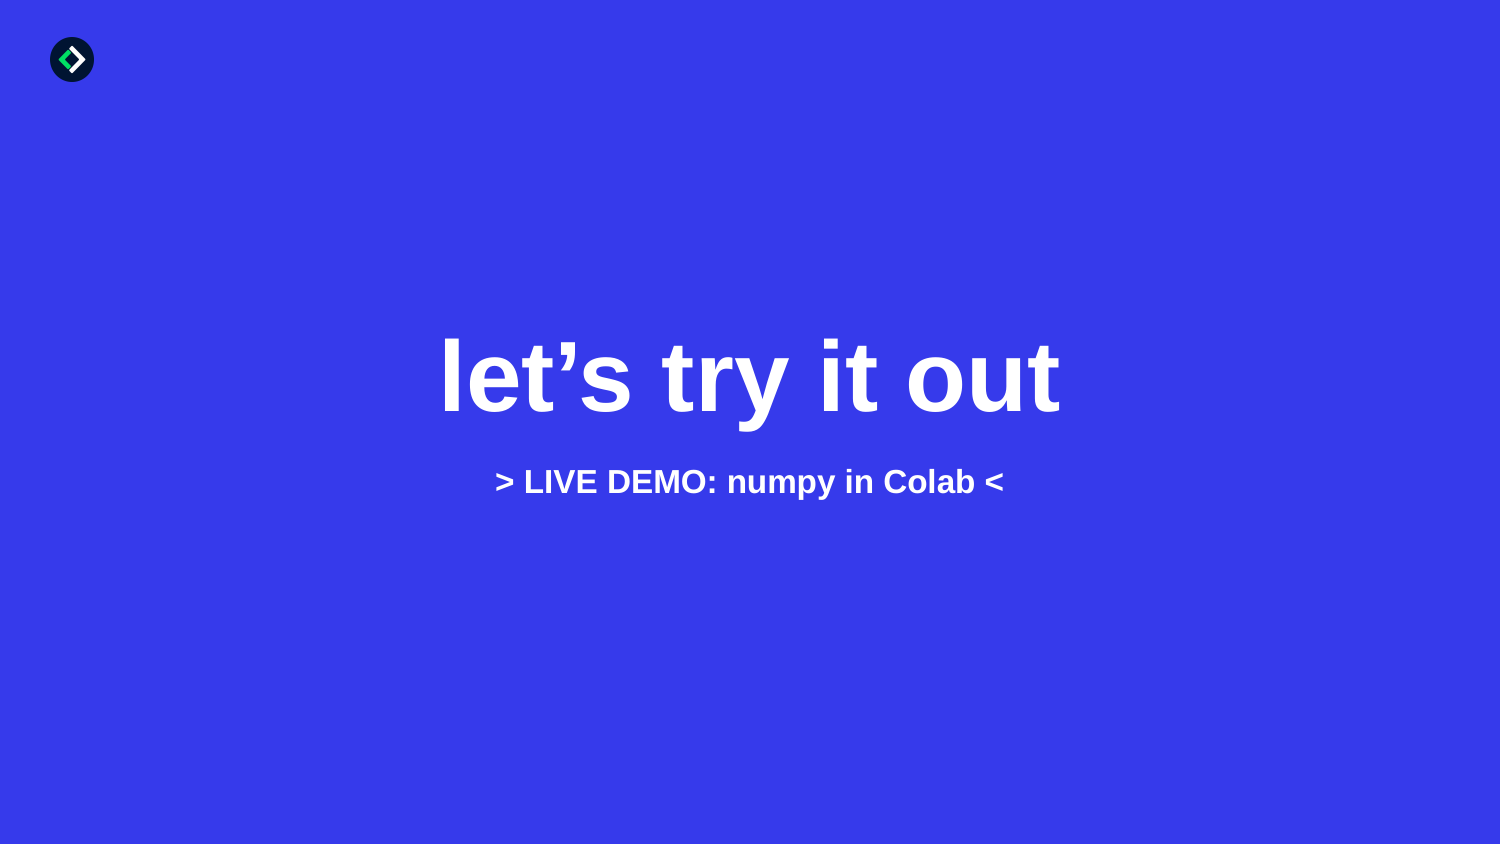

let’s try it out
> LIVE DEMO: numpy in Colab <